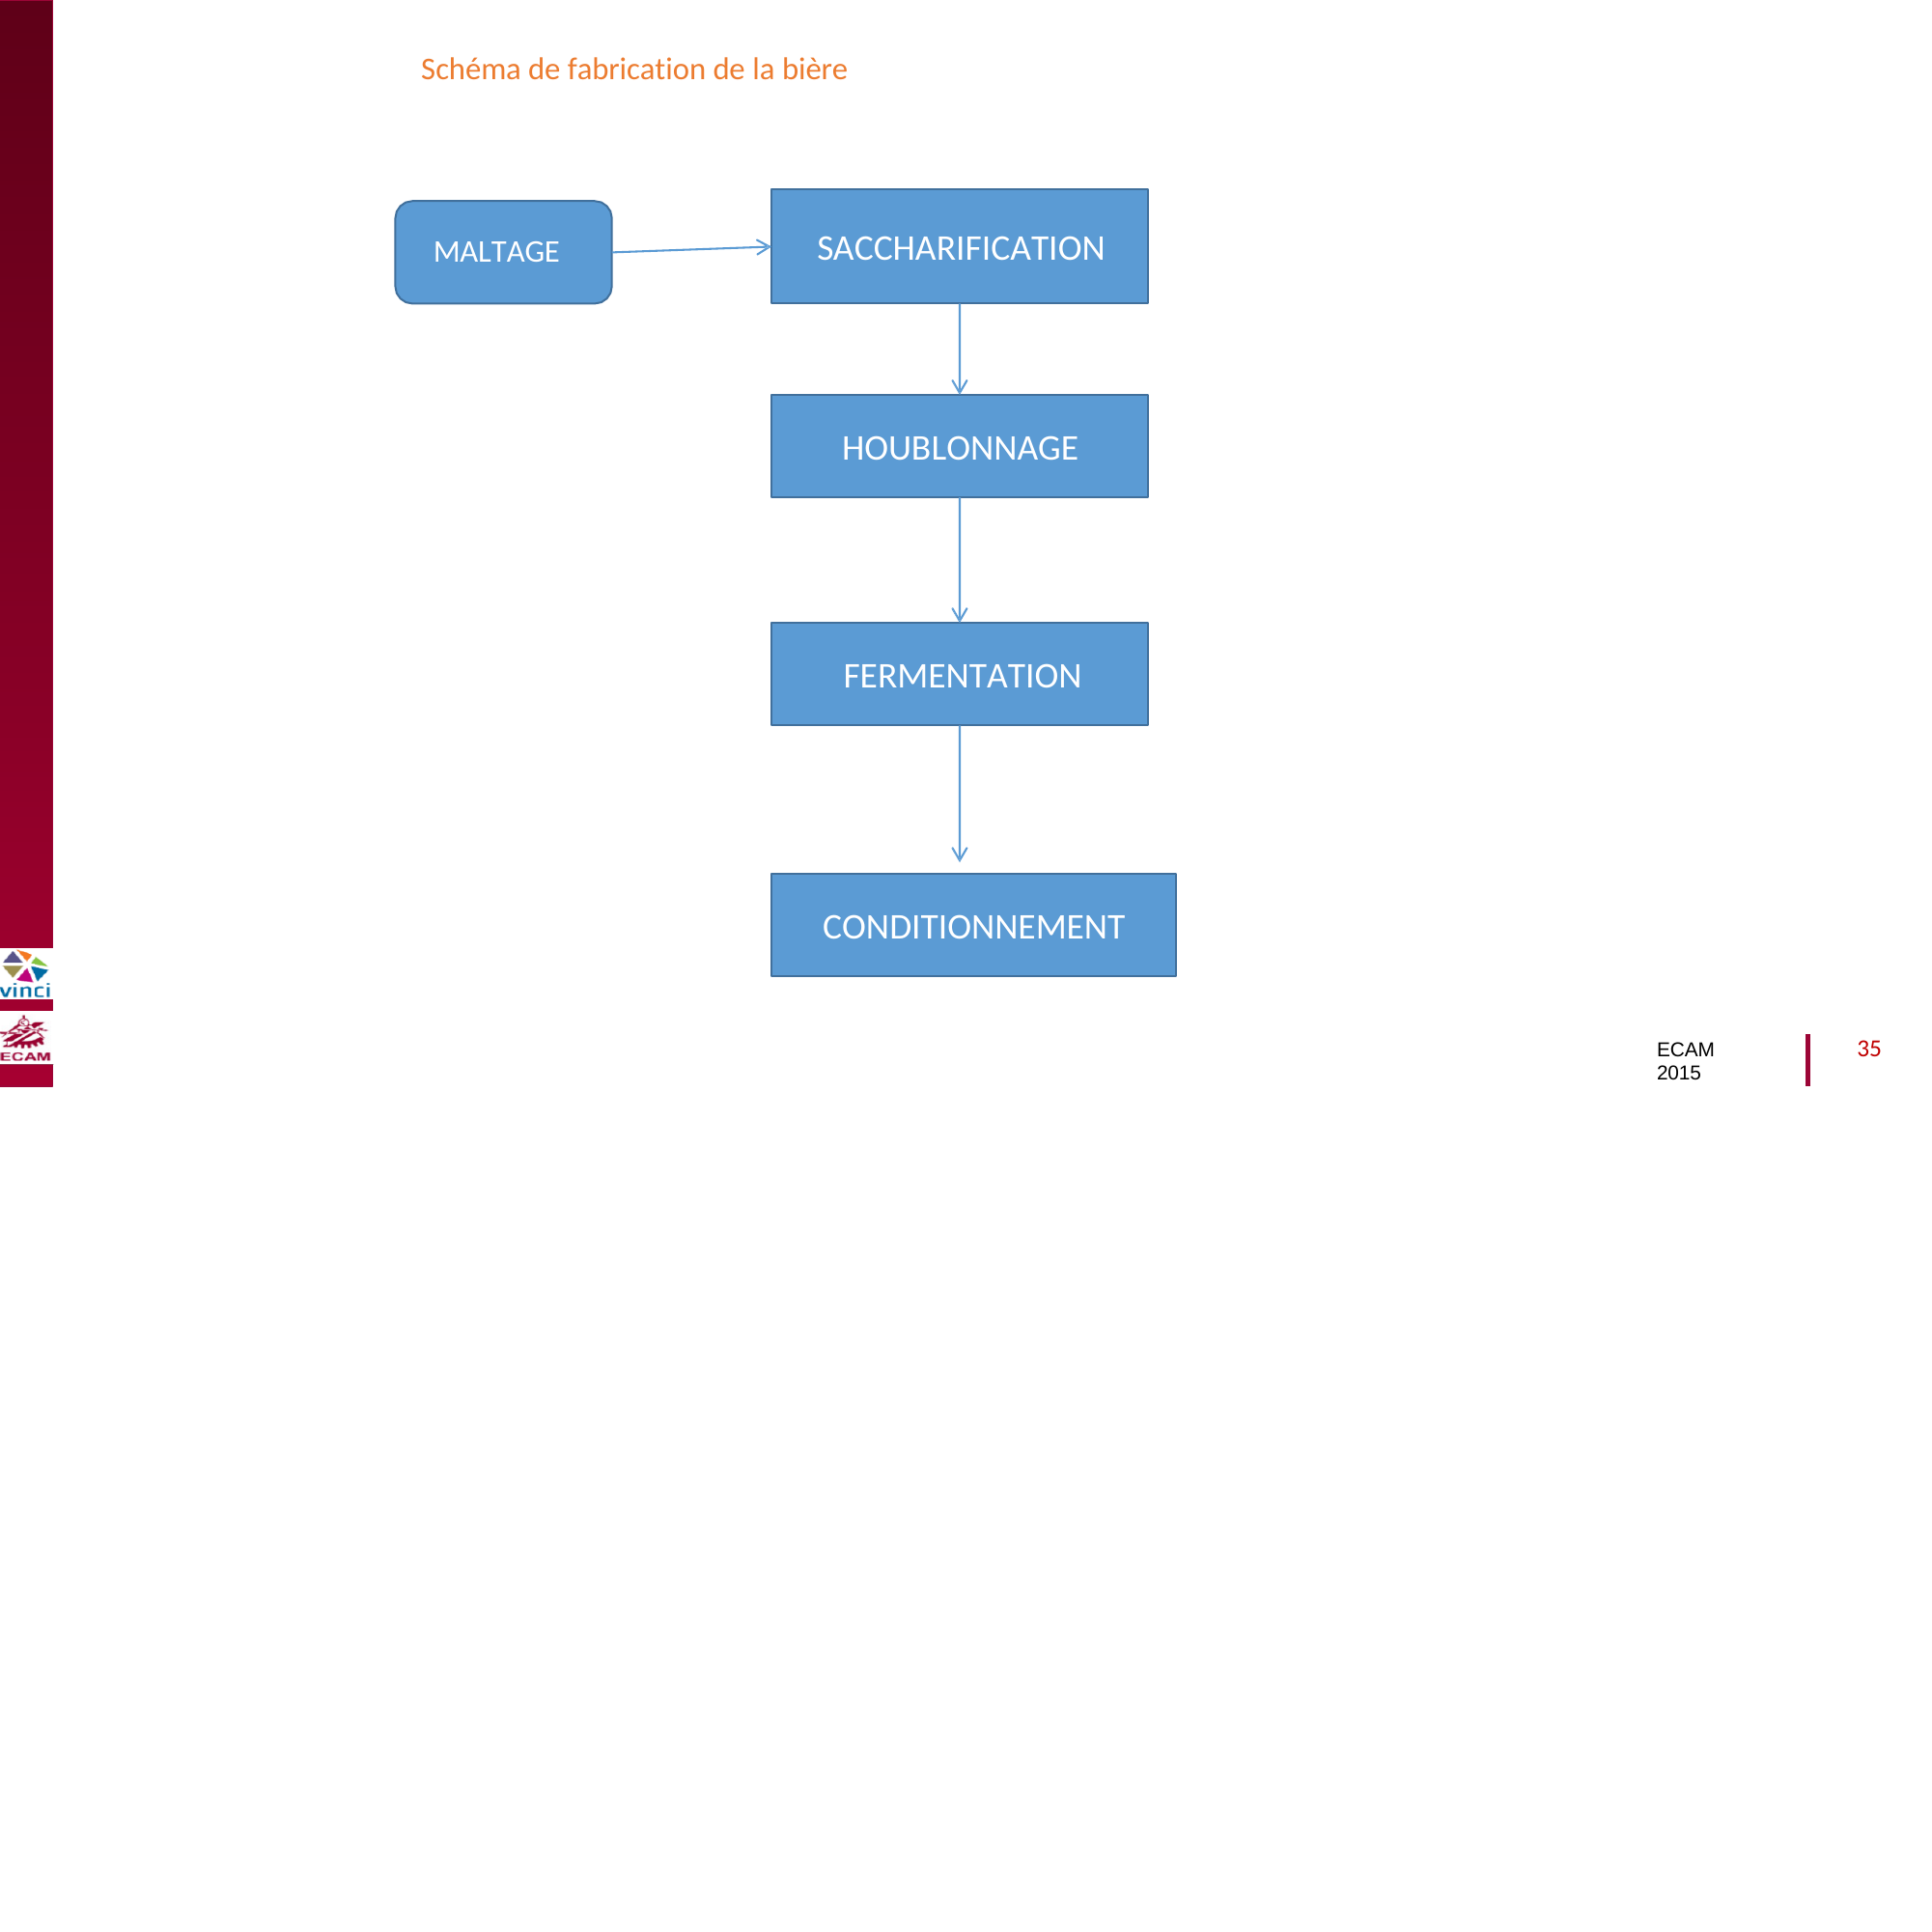

Schéma de fabrication de la bière

SACCHARIFICATION

MALTAGE

B2040-Chimie du vivant et environnement

HOUBLONNAGE

FERMENTATION

CONDITIONNEMENT

35
ECAM 2015